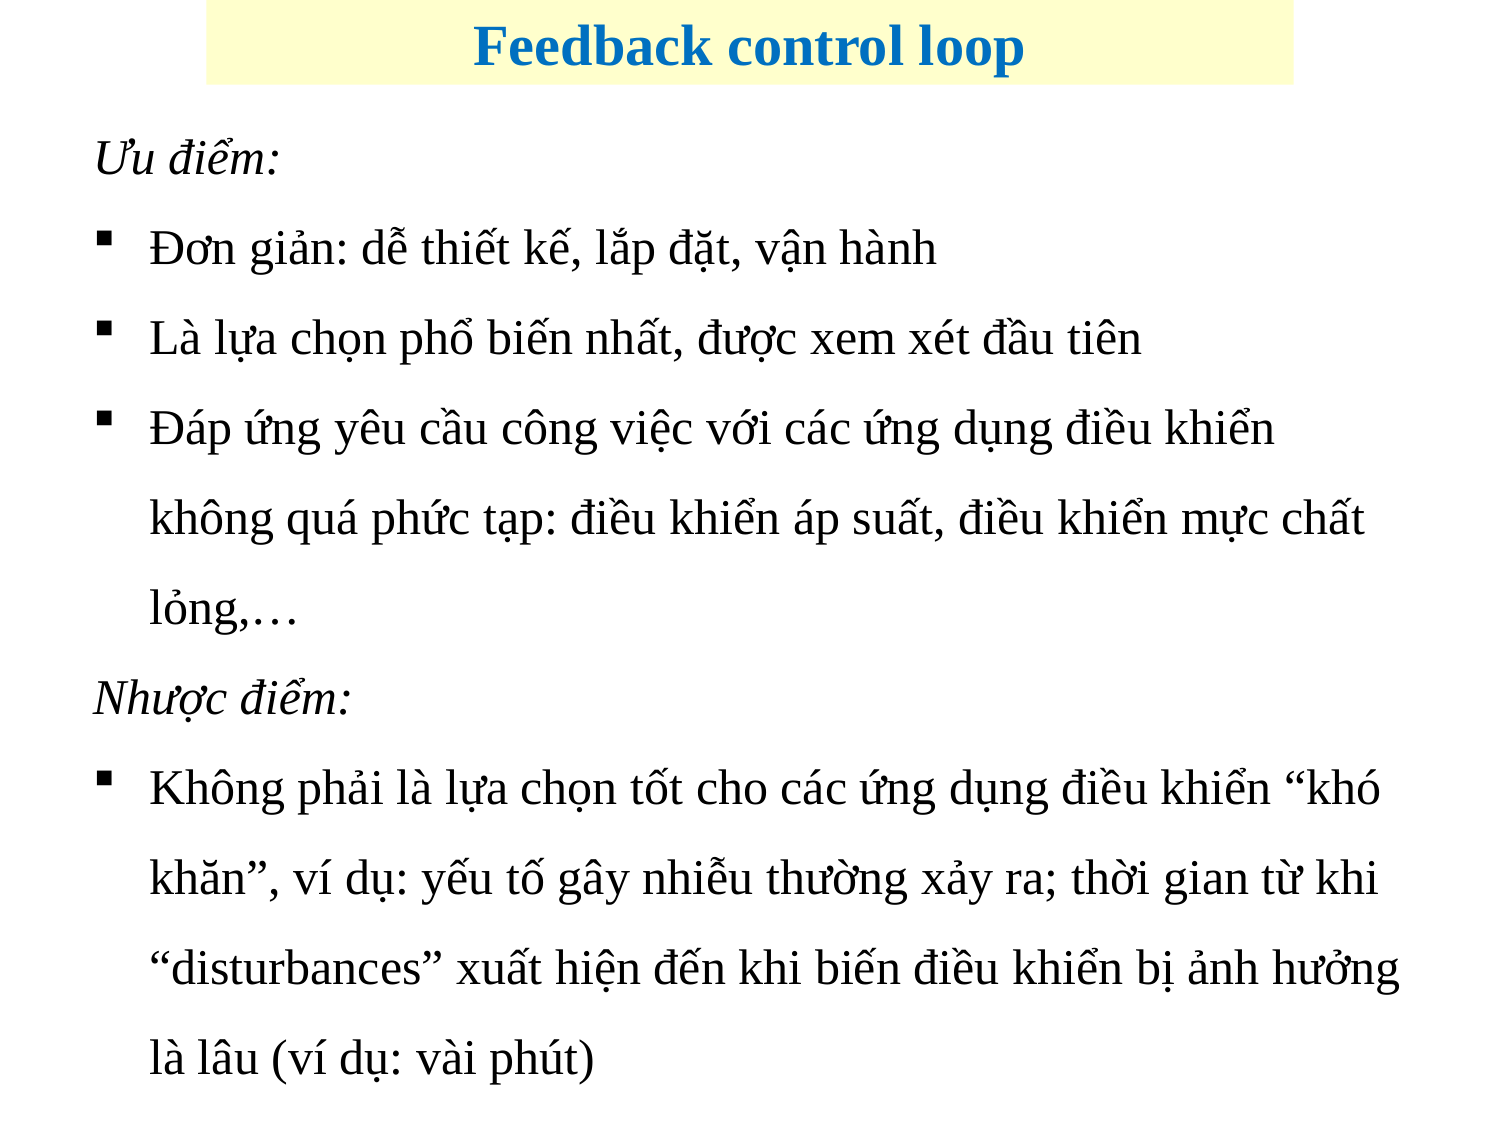

Feedback control loop
Ưu điểm:
Đơn giản: dễ thiết kế, lắp đặt, vận hành
Là lựa chọn phổ biến nhất, được xem xét đầu tiên
Đáp ứng yêu cầu công việc với các ứng dụng điều khiển không quá phức tạp: điều khiển áp suất, điều khiển mực chất lỏng,…
Nhược điểm:
Không phải là lựa chọn tốt cho các ứng dụng điều khiển “khó khăn”, ví dụ: yếu tố gây nhiễu thường xảy ra; thời gian từ khi “disturbances” xuất hiện đến khi biến điều khiển bị ảnh hưởng là lâu (ví dụ: vài phút)